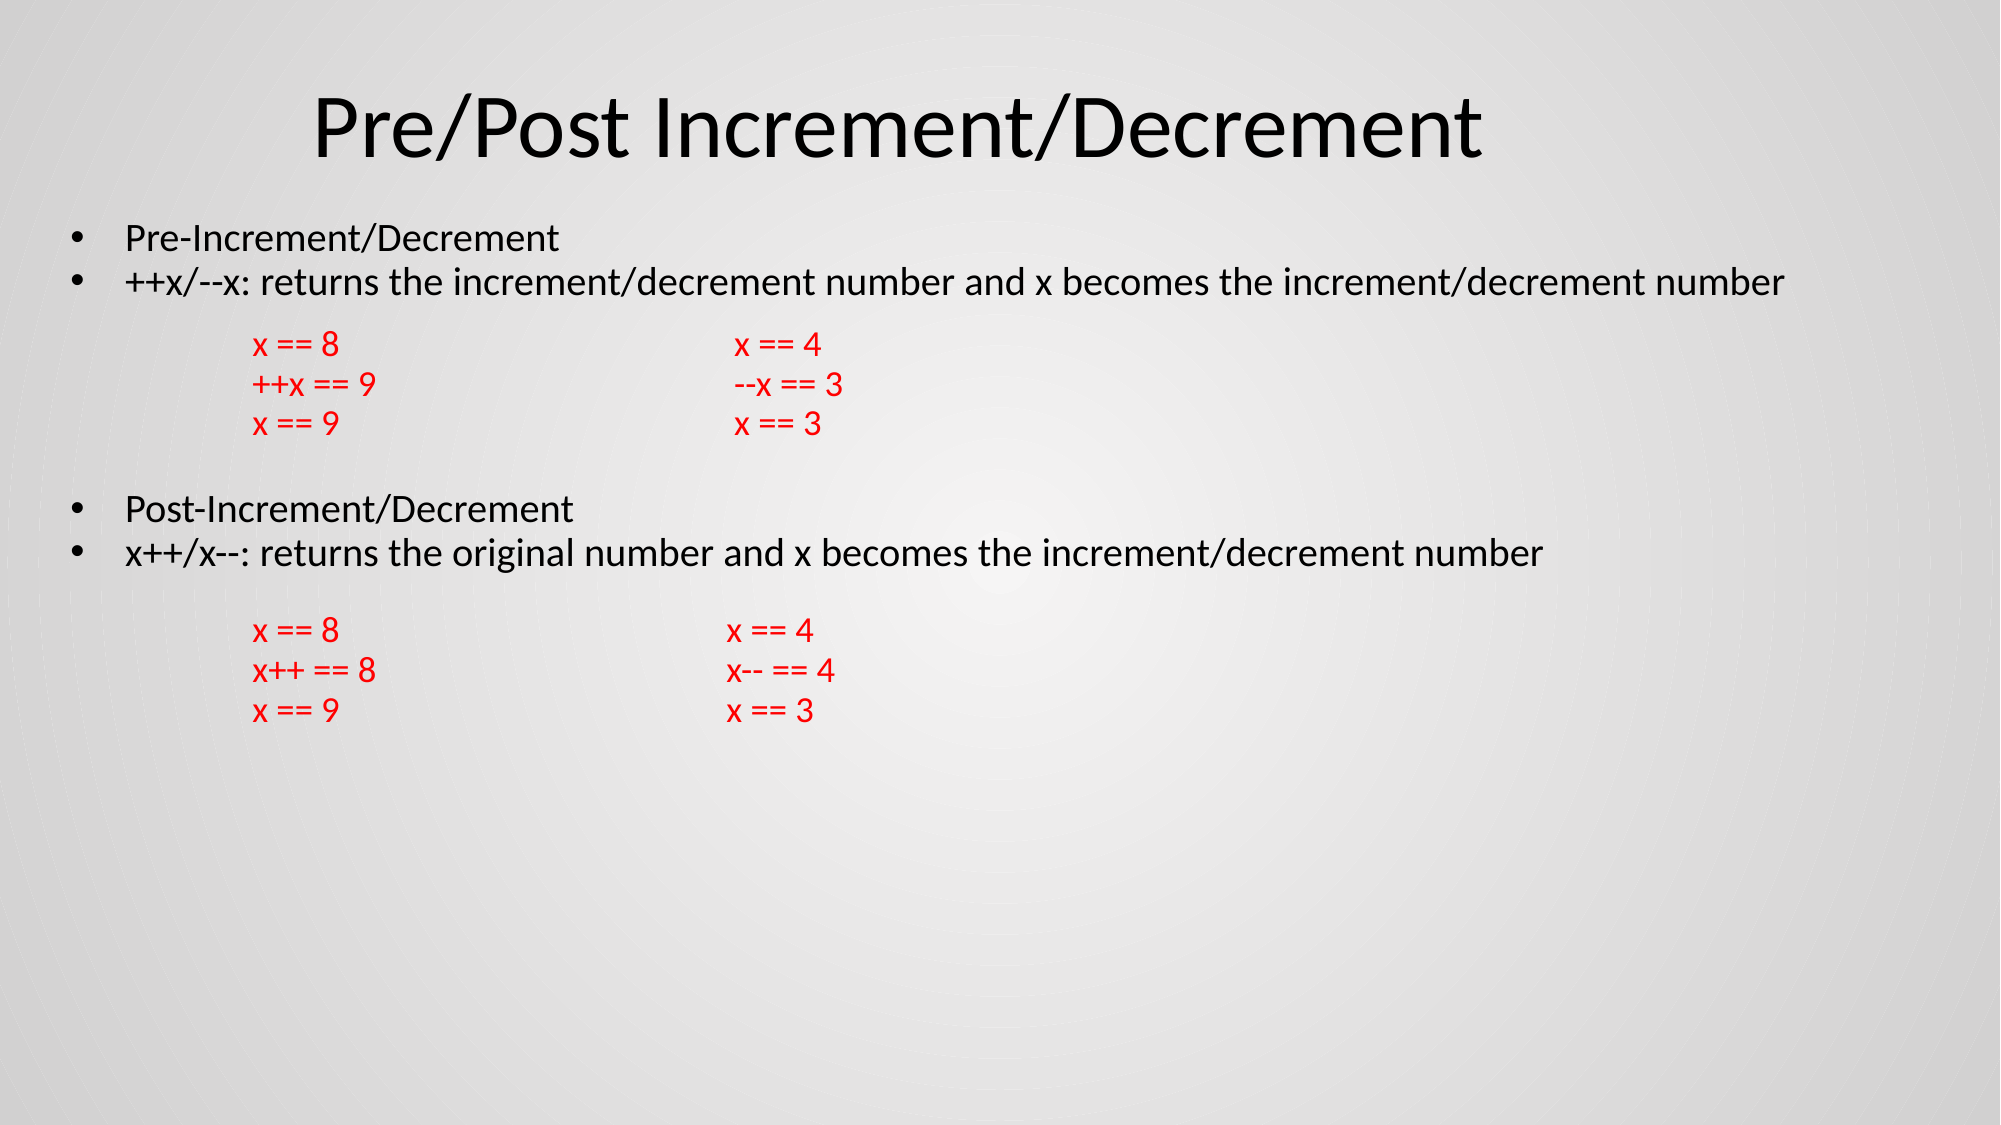

# Pre/Post Increment/Decrement
Pre-Increment/Decrement
++x/--x: returns the increment/decrement number and x becomes the increment/decrement number

Post-Increment/Decrement
x++/x--: returns the original number and x becomes the increment/decrement number

x == 8
++x == 9
x == 9

x == 4
--x == 3
x == 3

x == 8
x++ == 8
x == 9

x == 4
x-- == 4
x == 3